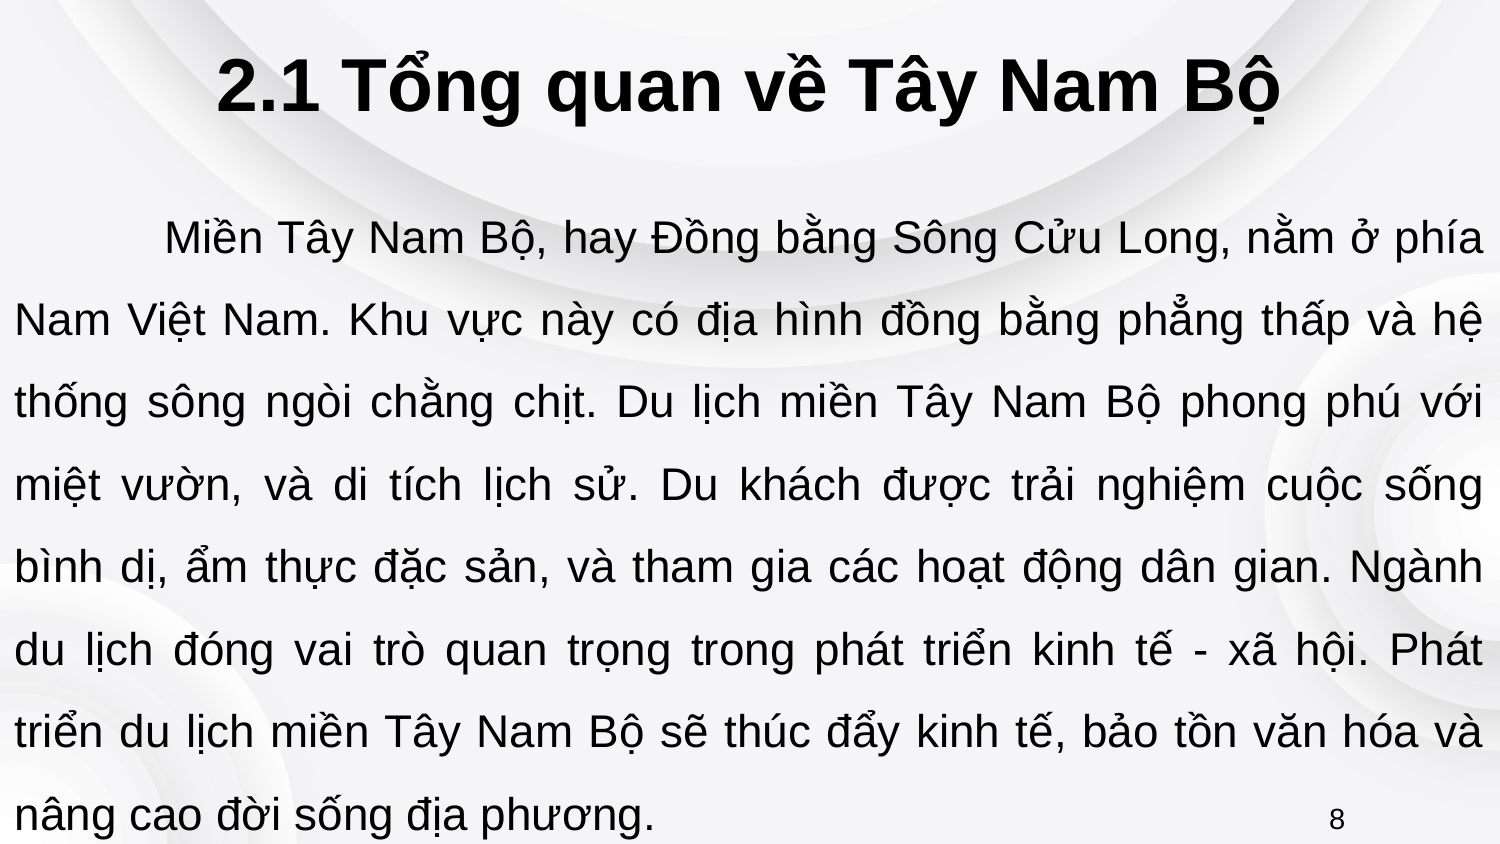

2.1 Tổng quan về Tây Nam Bộ
	Miền Tây Nam Bộ, hay Đồng bằng Sông Cửu Long, nằm ở phía Nam Việt Nam. Khu vực này có địa hình đồng bằng phẳng thấp và hệ thống sông ngòi chằng chịt. Du lịch miền Tây Nam Bộ phong phú với miệt vườn, và di tích lịch sử. Du khách được trải nghiệm cuộc sống bình dị, ẩm thực đặc sản, và tham gia các hoạt động dân gian. Ngành du lịch đóng vai trò quan trọng trong phát triển kinh tế - xã hội. Phát triển du lịch miền Tây Nam Bộ sẽ thúc đẩy kinh tế, bảo tồn văn hóa và nâng cao đời sống địa phương.
8